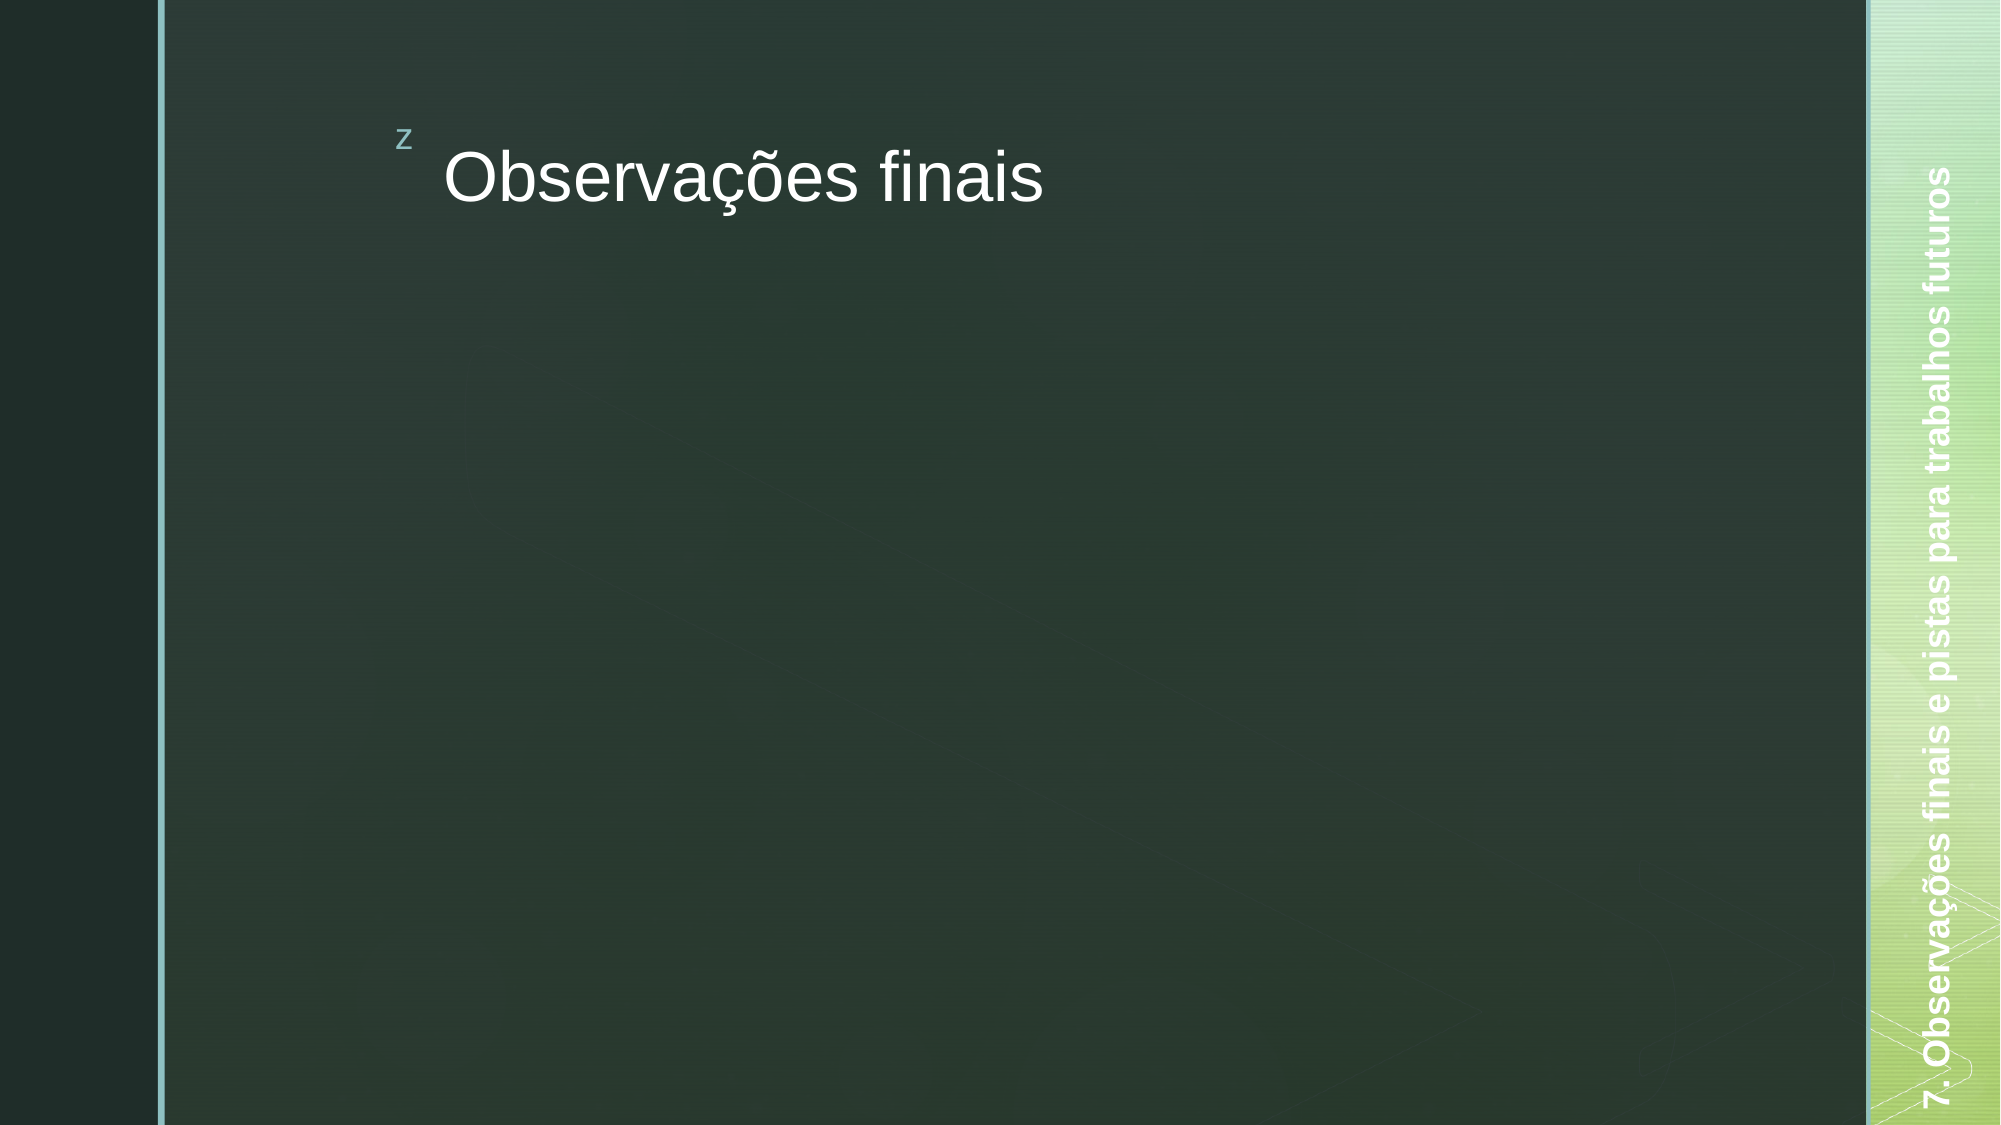

# Observações finais
7. Observações finais e pistas para trabalhos futuros